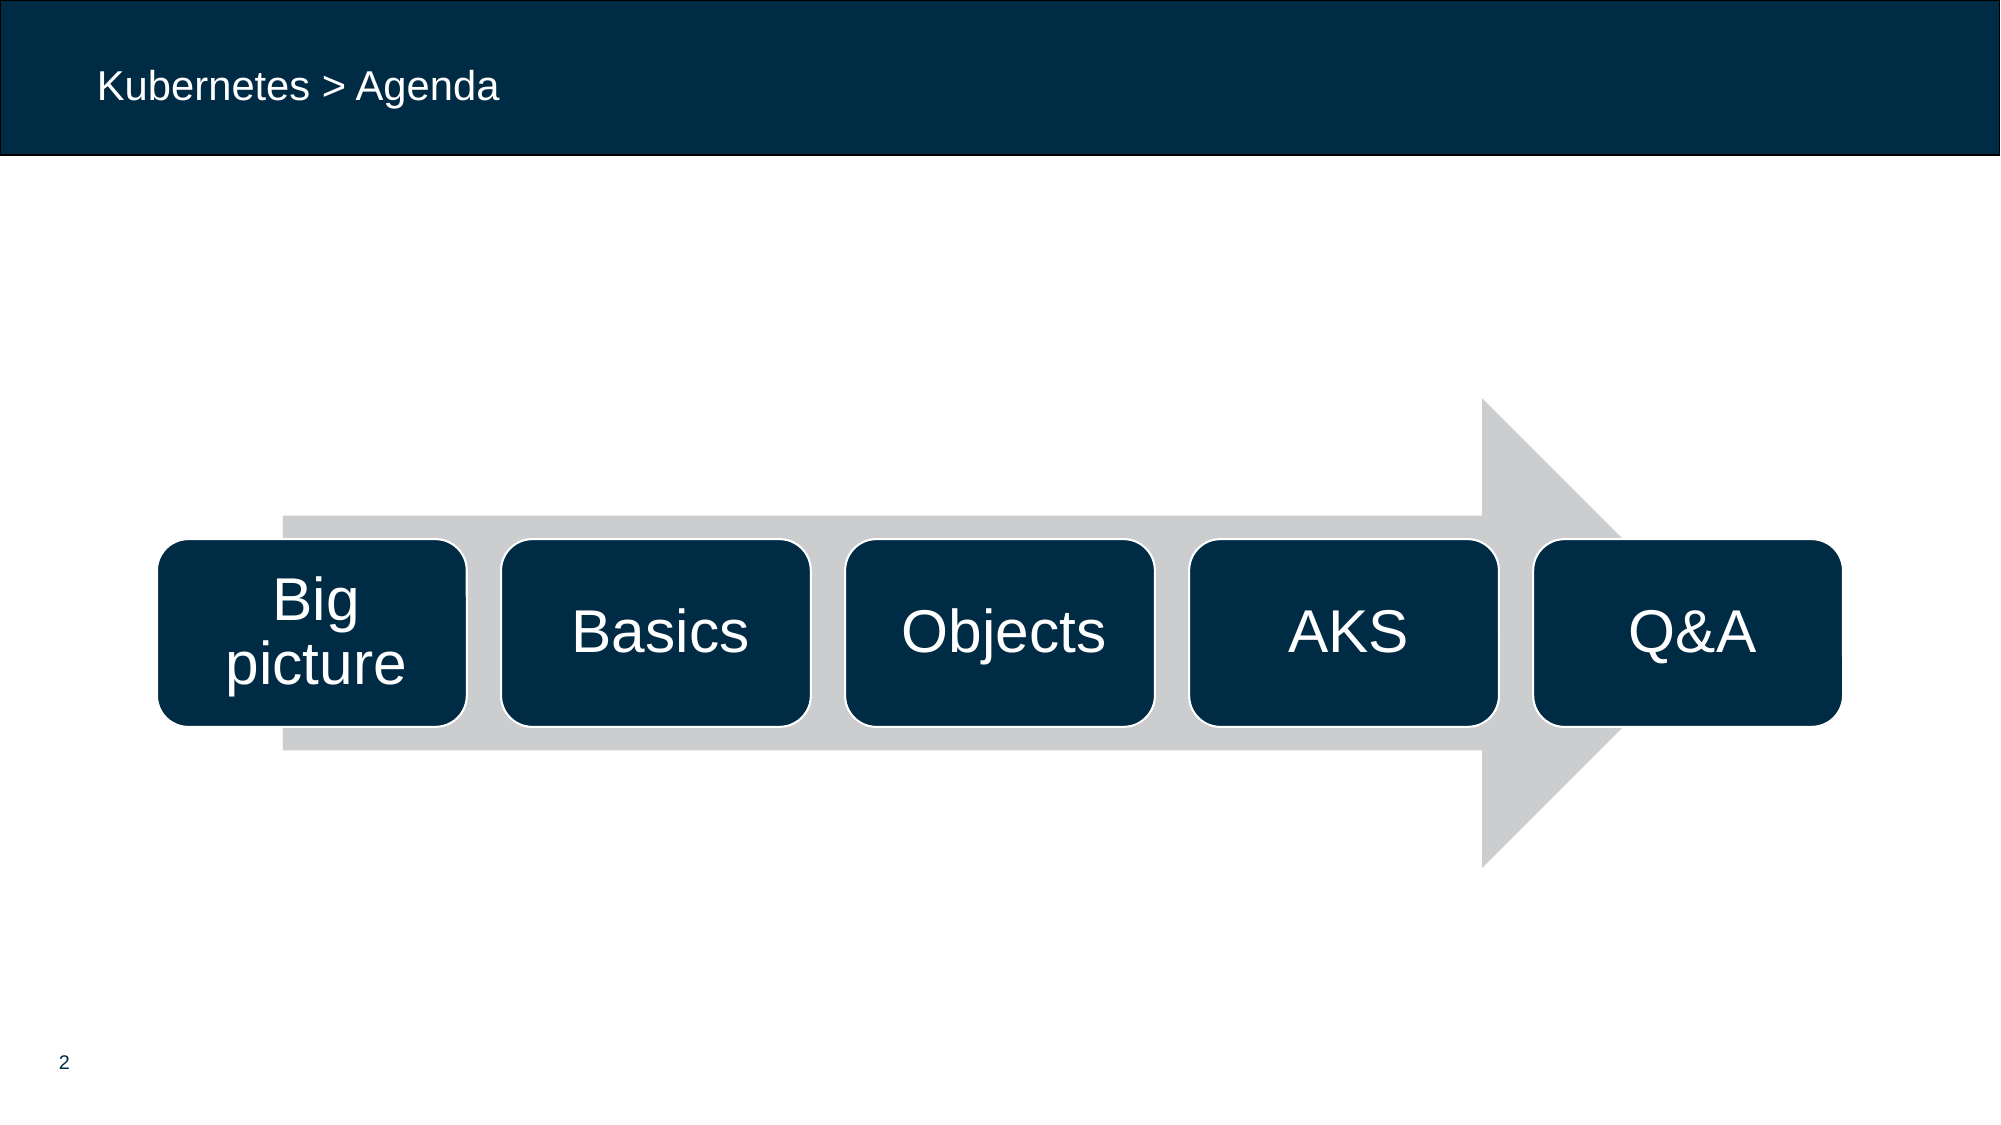

Kubernetes > Agenda
Big picture
Basics
Objects
AKS
Q&A